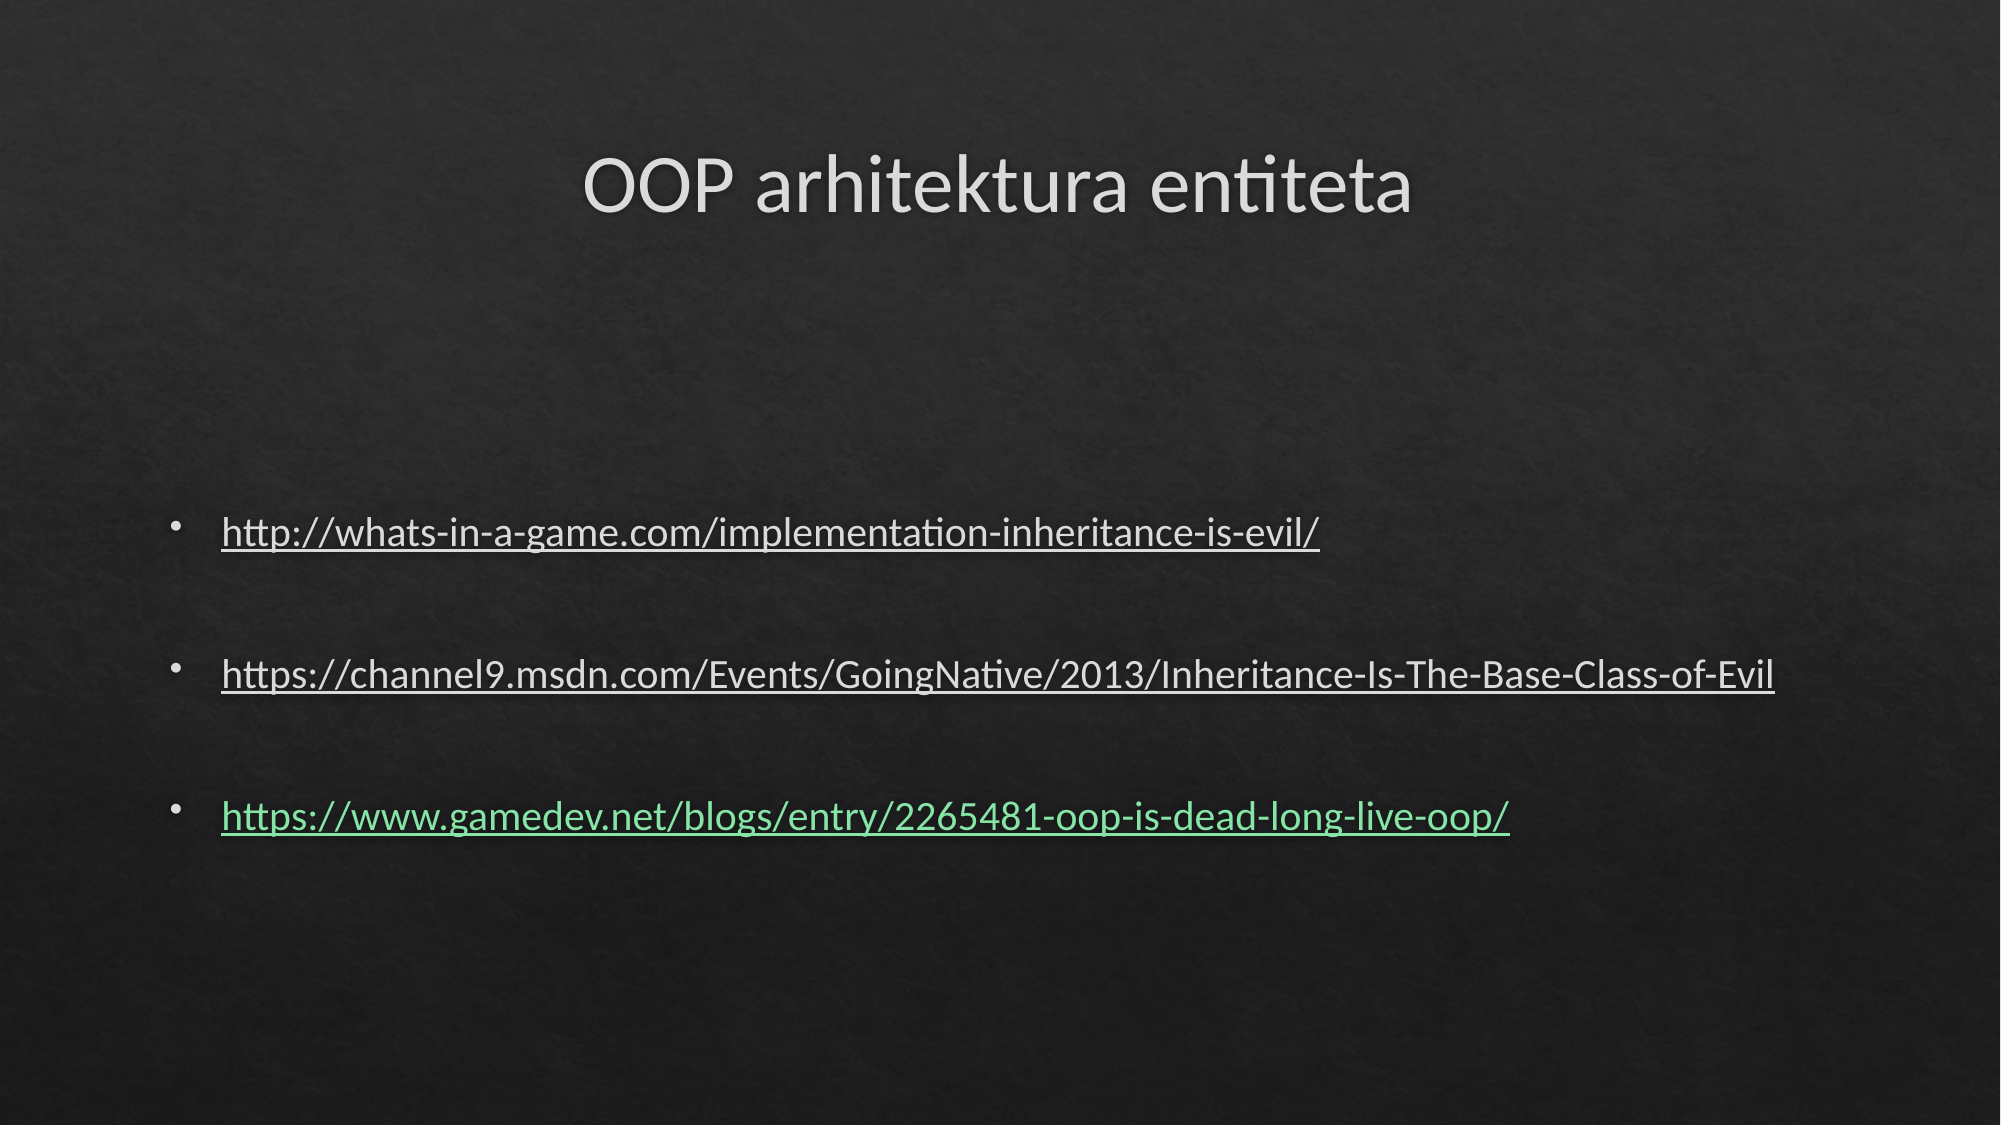

# OOP arhitektura entiteta

http://whats-in-a-game.com/implementation-inheritance-is-evil/

https://channel9.msdn.com/Events/GoingNative/2013/Inheritance-Is-The-Base-Class-of-Evil

https://www.gamedev.net/blogs/entry/2265481-oop-is-dead-long-live-oop/